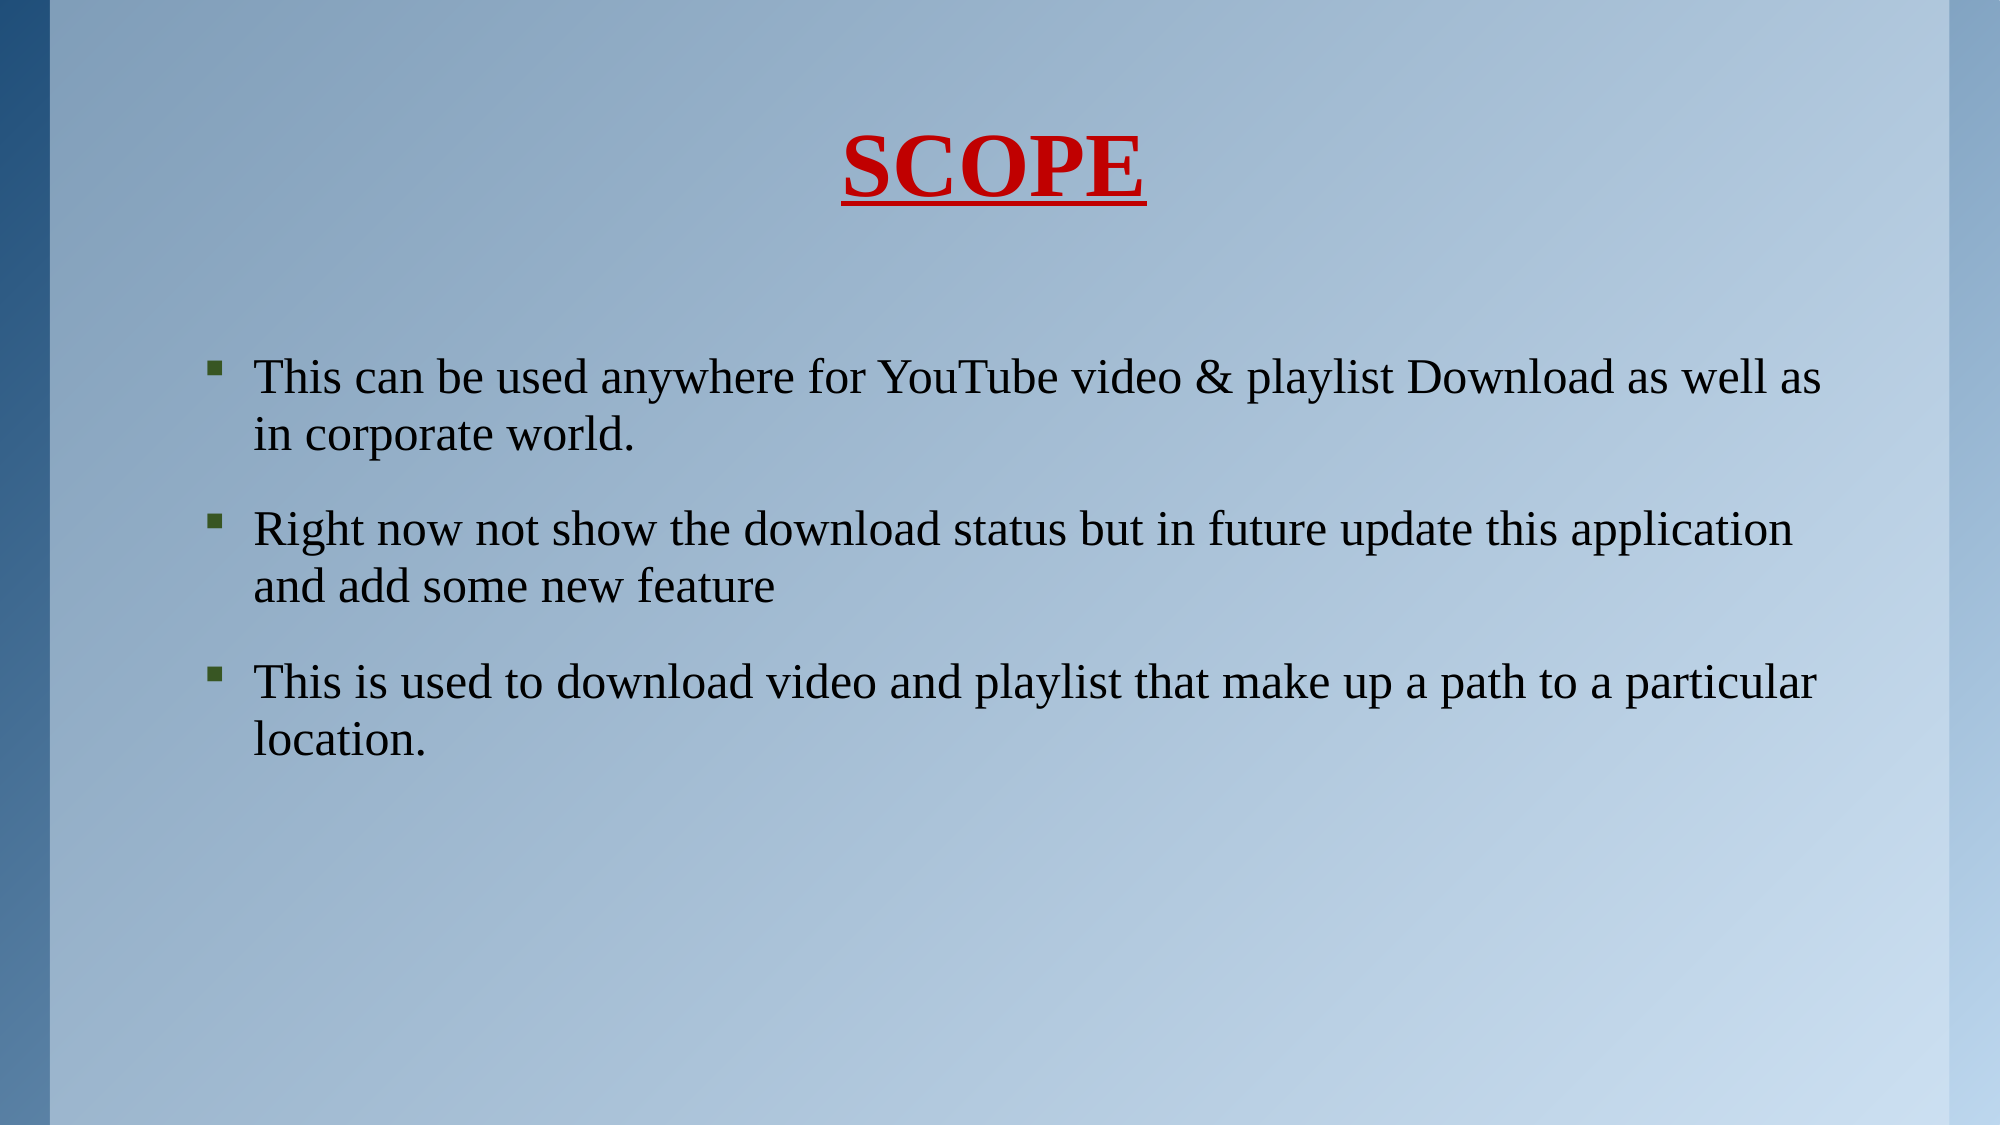

# SCOPE
This can be used anywhere for YouTube video & playlist Download as well as in corporate world.
Right now not show the download status but in future update this application and add some new feature
This is used to download video and playlist that make up a path to a particular location.